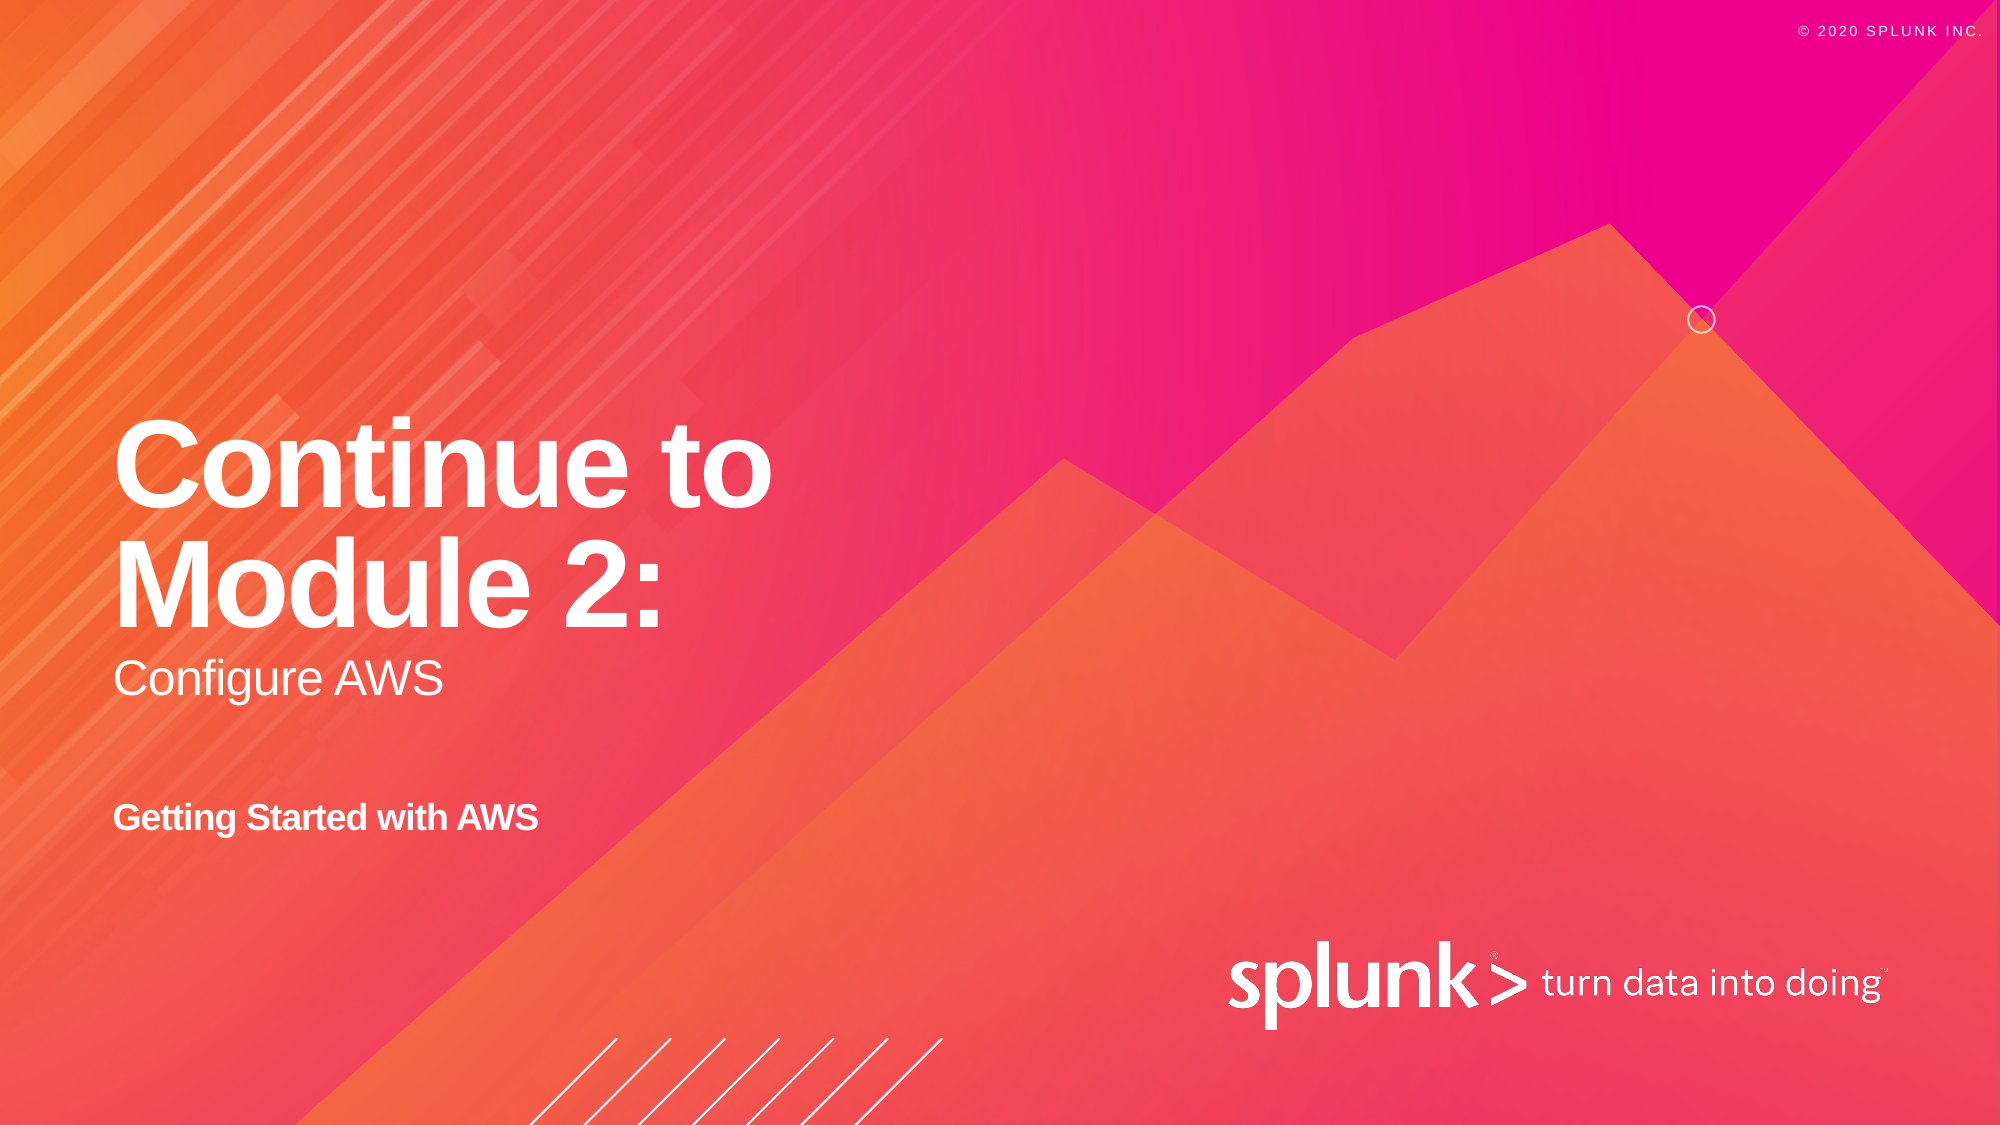

# Continue to Module 2:
Configure AWS
Getting Started with AWS